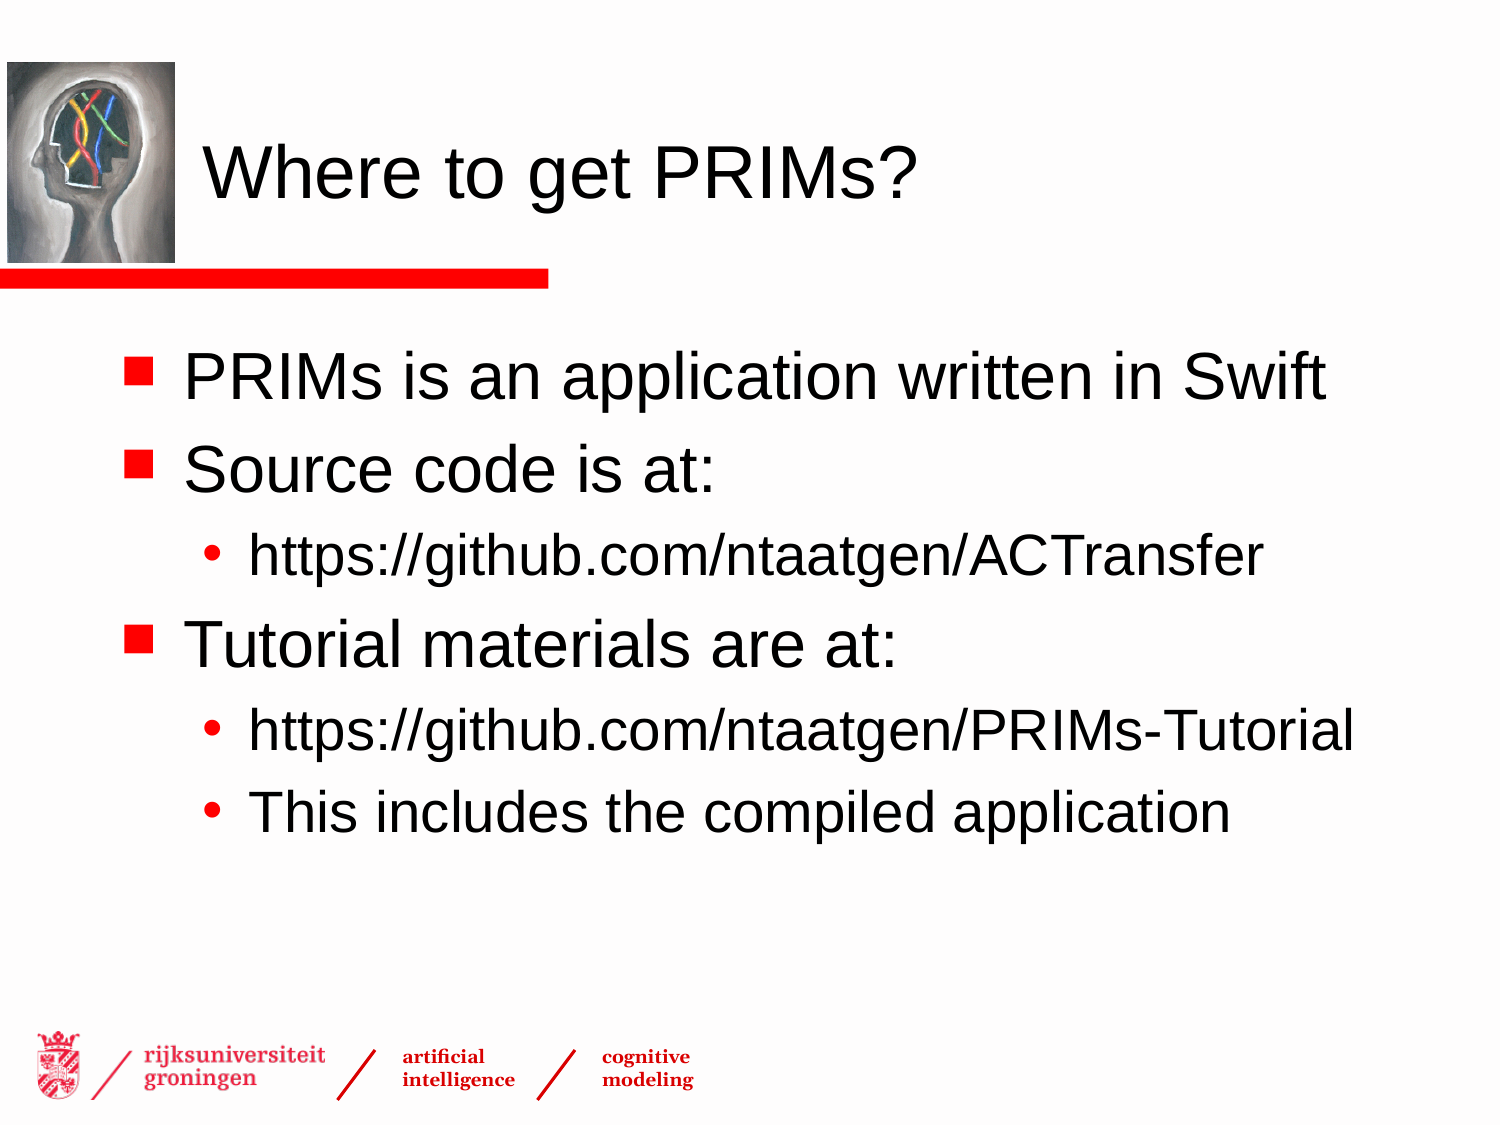

# Where to get PRIMs?
PRIMs is an application written in Swift
Source code is at:
https://github.com/ntaatgen/ACTransfer
Tutorial materials are at:
https://github.com/ntaatgen/PRIMs-Tutorial
This includes the compiled application